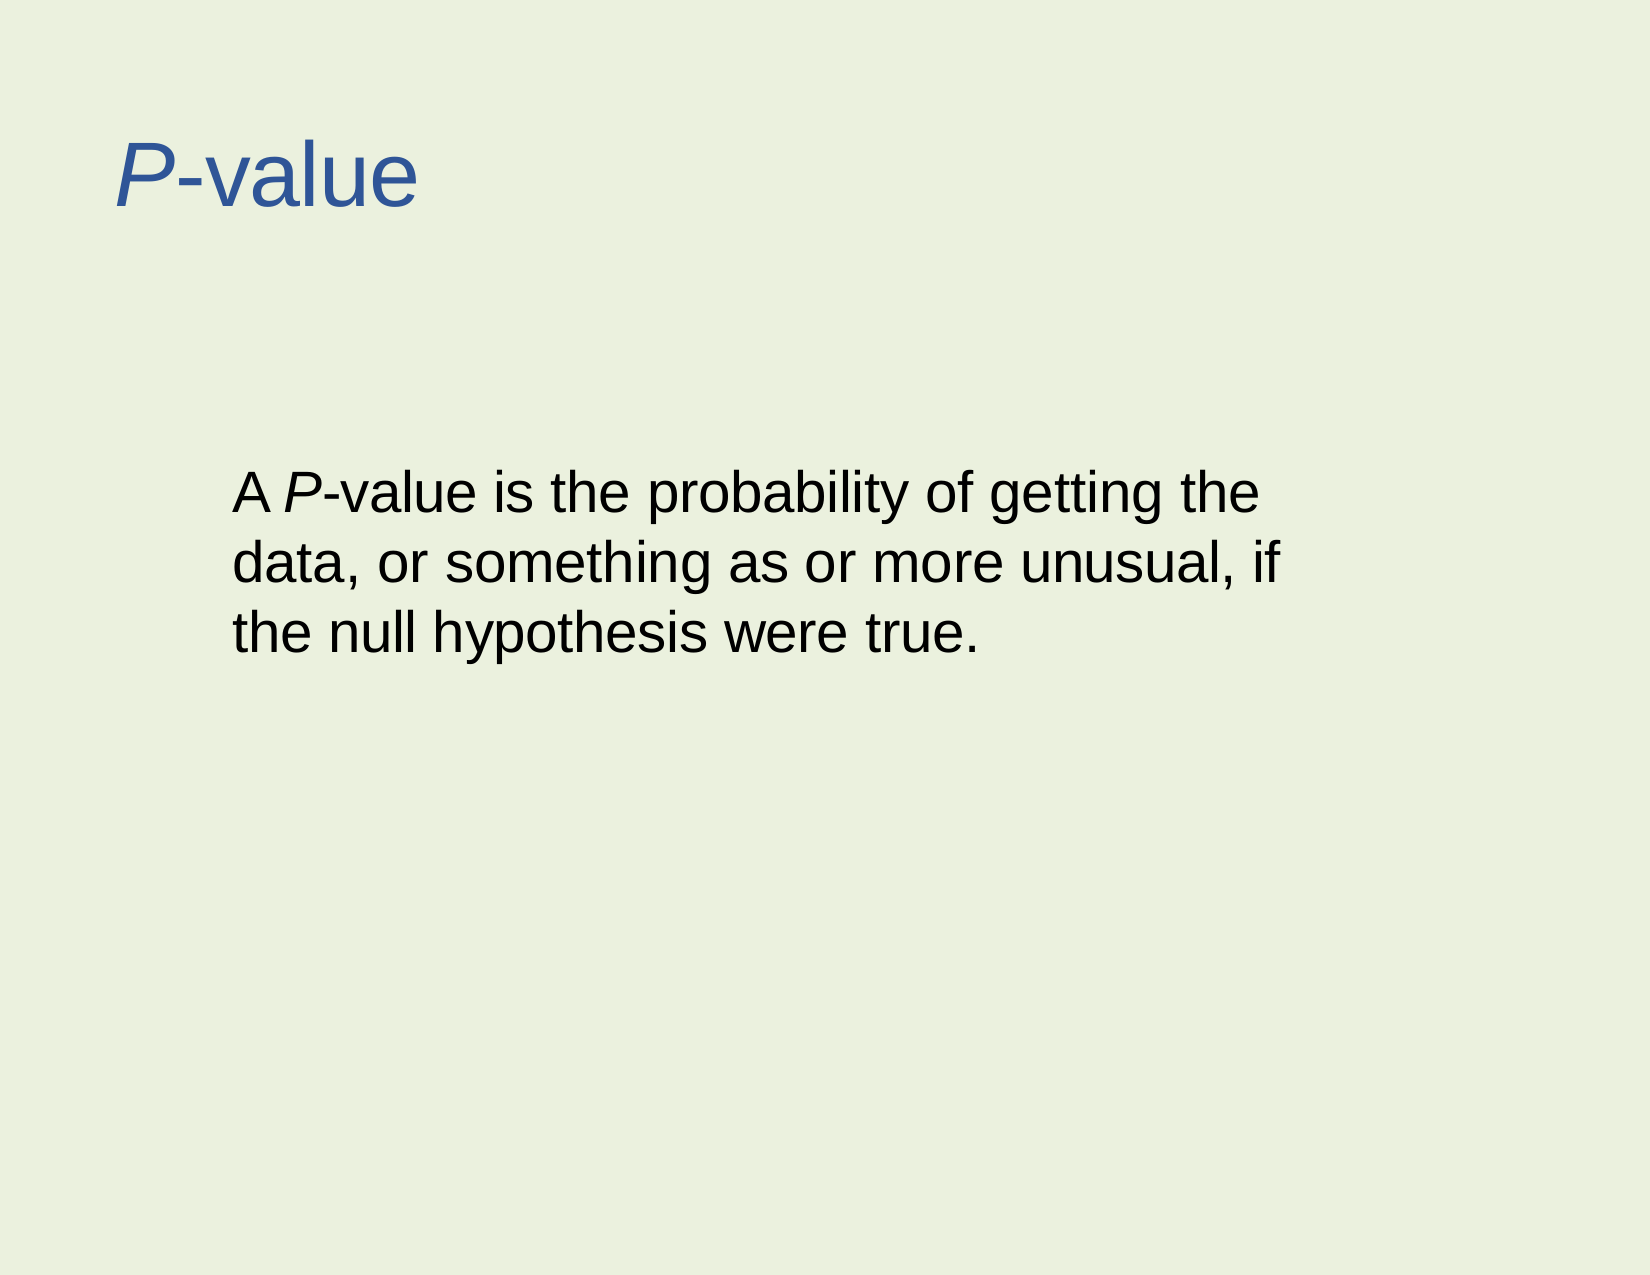

P-value
A P-value is the probability of getting the data, or something as or more unusual, if the null hypothesis were true.